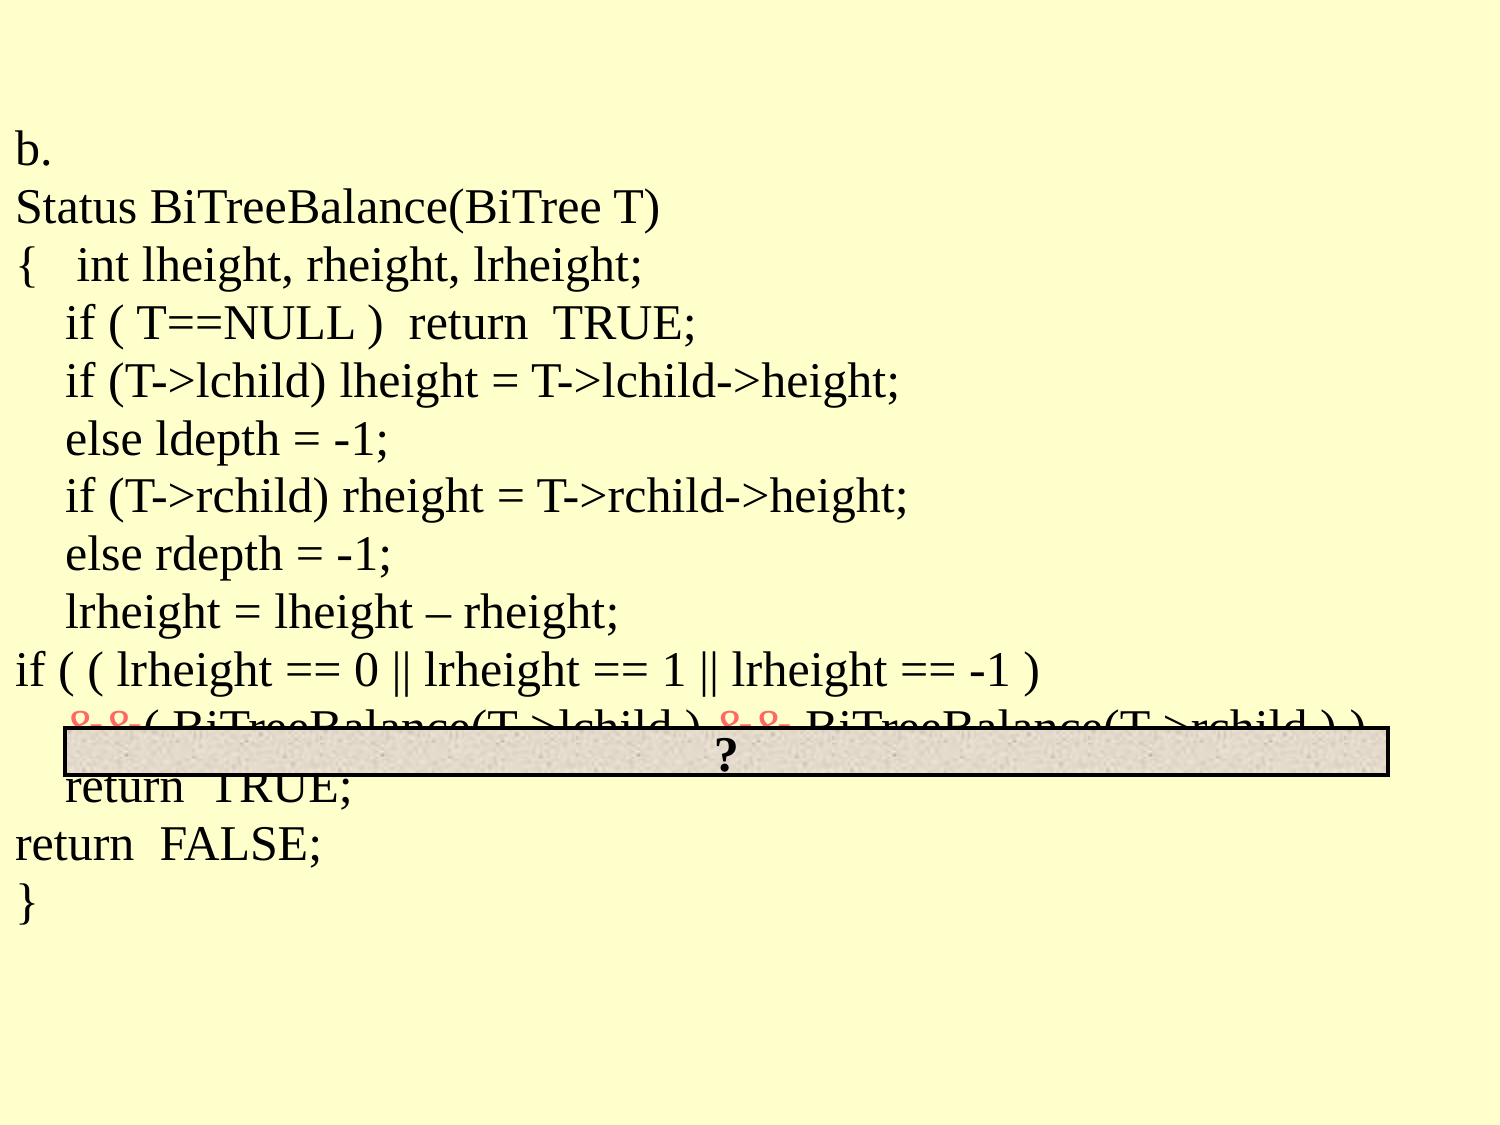

b.
Status BiTreeBalance(BiTree T)
{   int lheight, rheight, lrheight;
    if ( T==NULL )  return  TRUE;
    if (T->lchild) lheight = T->lchild->height;
    else ldepth = -1;
    if (T->rchild) rheight = T->rchild->height;
    else rdepth = -1;
    lrheight = lheight – rheight;
if ( ( lrheight == 0 || lrheight == 1 || lrheight == -1 )
    &&( BiTreeBalance(T->lchild ) && BiTreeBalance(T->rchild ) )
    return  TRUE;
return  FALSE;
}
?